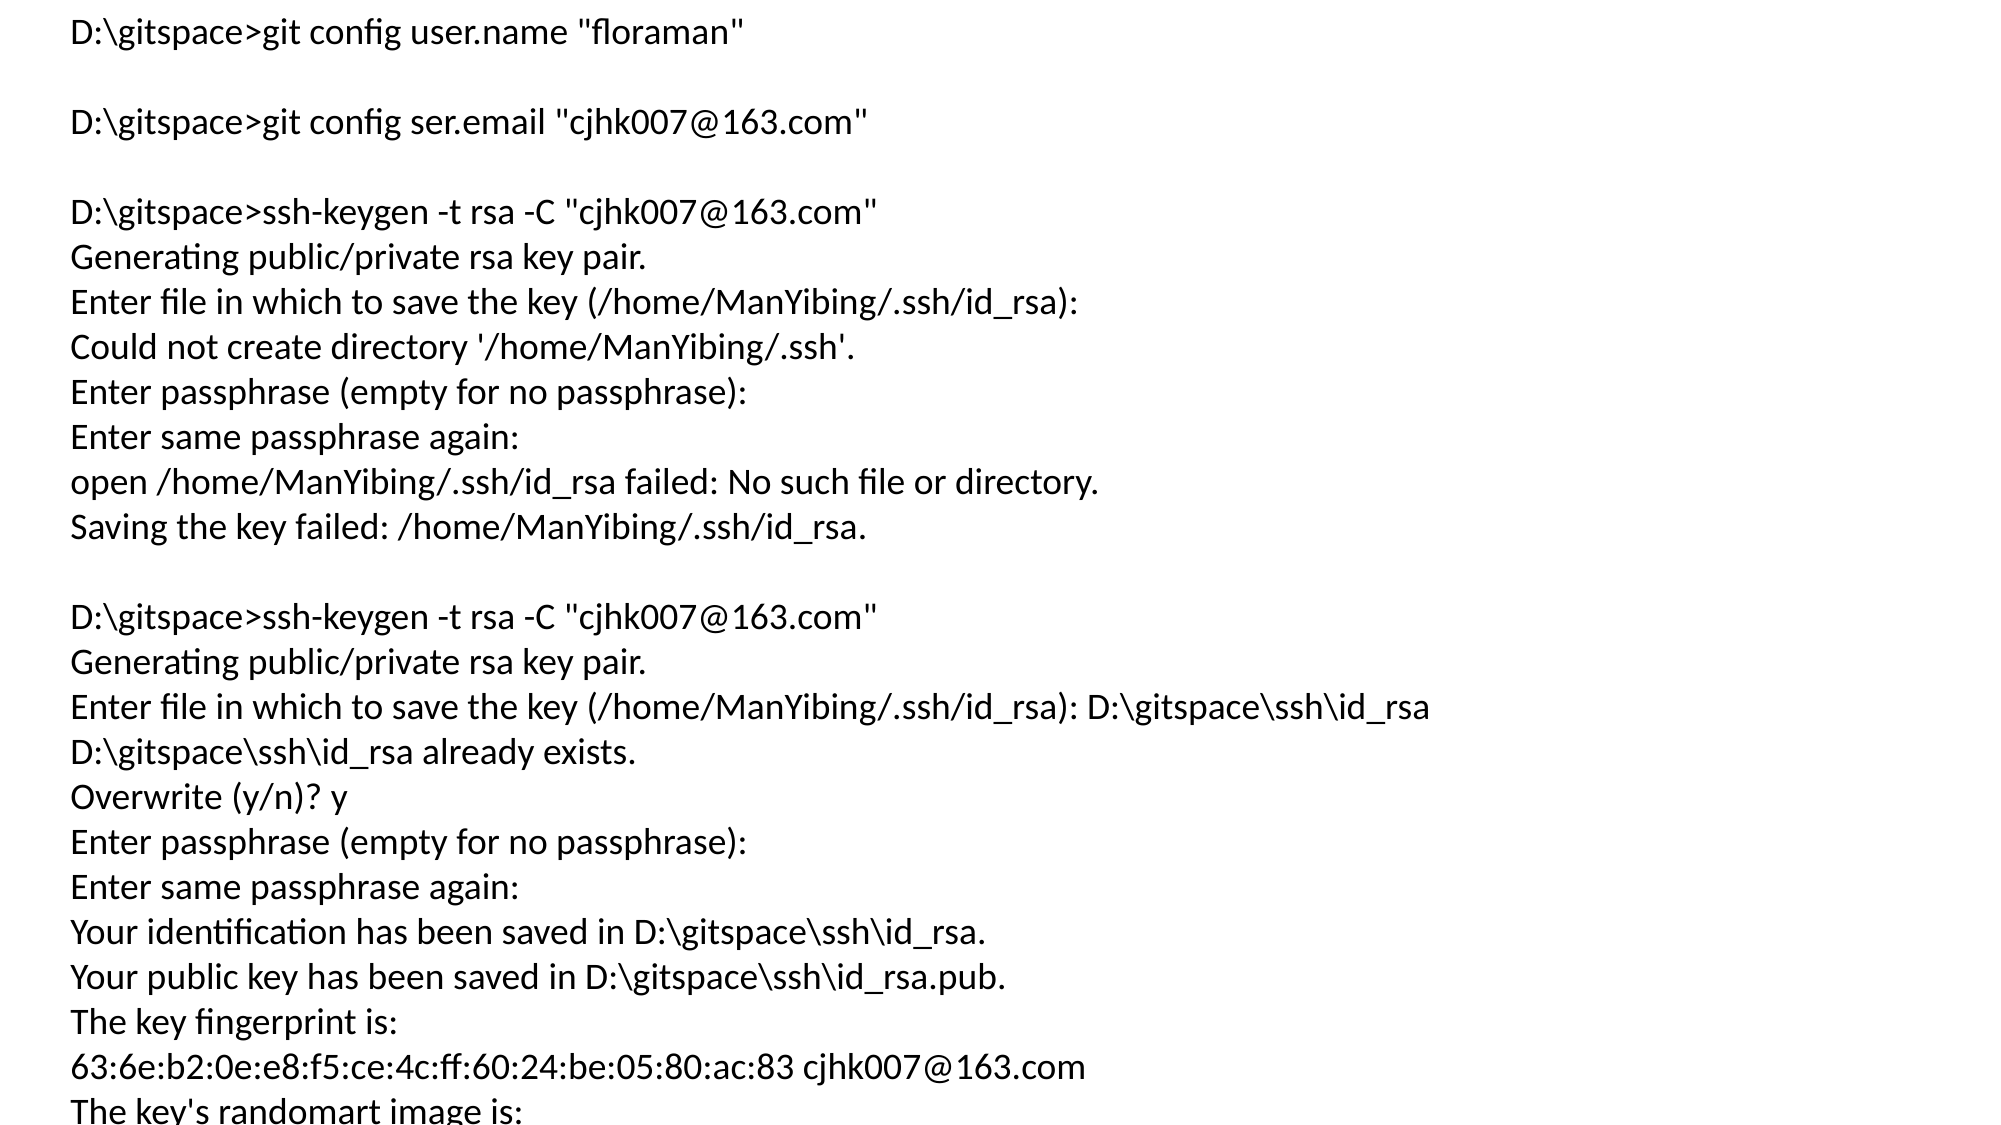

D:\gitspace>git config user.name "floraman"

D:\gitspace>git config ser.email "cjhk007@163.com"

D:\gitspace>ssh-keygen -t rsa -C "cjhk007@163.com"
Generating public/private rsa key pair.
Enter file in which to save the key (/home/ManYibing/.ssh/id_rsa):
Could not create directory '/home/ManYibing/.ssh'.
Enter passphrase (empty for no passphrase):
Enter same passphrase again:
open /home/ManYibing/.ssh/id_rsa failed: No such file or directory.
Saving the key failed: /home/ManYibing/.ssh/id_rsa.

D:\gitspace>ssh-keygen -t rsa -C "cjhk007@163.com"
Generating public/private rsa key pair.
Enter file in which to save the key (/home/ManYibing/.ssh/id_rsa): D:\gitspace\ssh\id_rsa
D:\gitspace\ssh\id_rsa already exists.
Overwrite (y/n)? y
Enter passphrase (empty for no passphrase):
Enter same passphrase again:
Your identification has been saved in D:\gitspace\ssh\id_rsa.
Your public key has been saved in D:\gitspace\ssh\id_rsa.pub.
The key fingerprint is:
63:6e:b2:0e:e8:f5:ce:4c:ff:60:24:be:05:80:ac:83 cjhk007@163.com
The key's randomart image is:
+--[ RSA 2048]----+
|                 |
| . .             |
|  o .            |
|..   .           |
|E     o S        |
| . . . * .       |
|  . o + *        |
| . . * O .       |
|  .  oO ...      |
+-----------------+